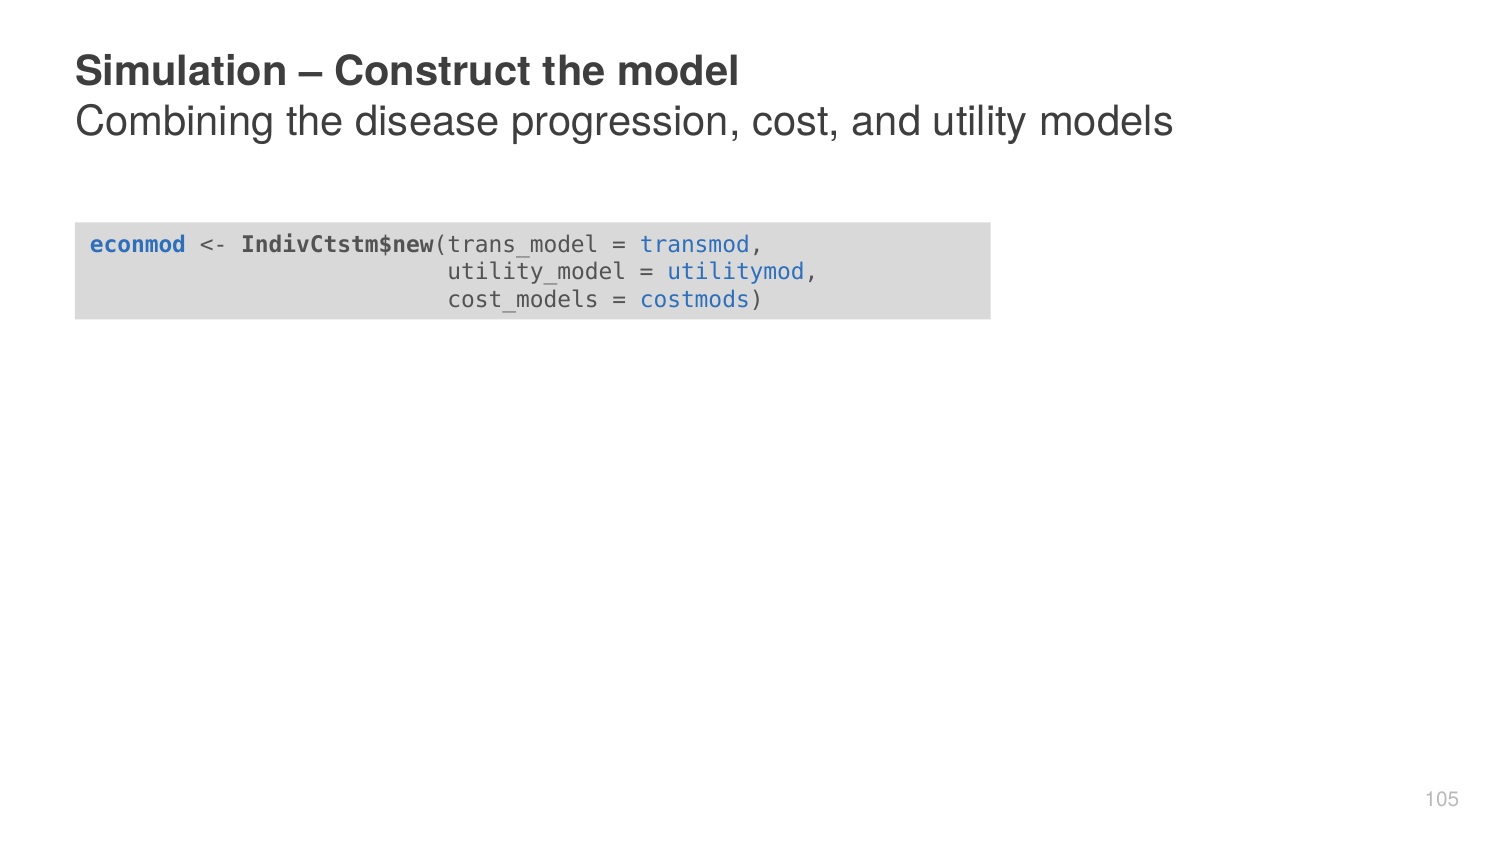

# Simulation – Construct the model Combining the disease progression, cost, and utility models
econmod <- IndivCtstm$new(trans_model = transmod,
                          utility_model = utilitymod,
                          cost_models = costmods)
105